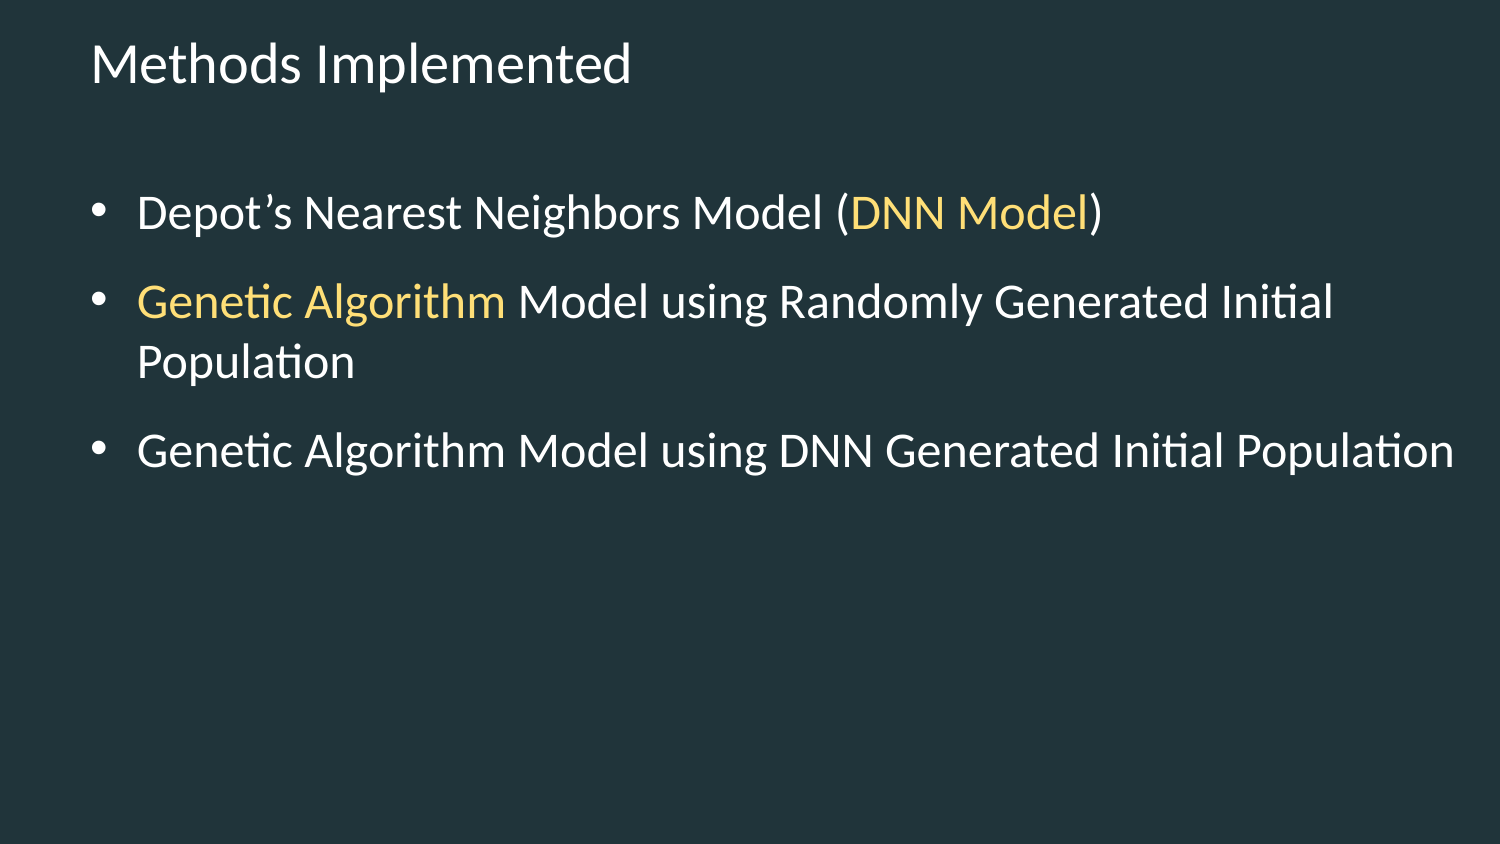

# Methods Implemented
Depot’s Nearest Neighbors Model (DNN Model)
Genetic Algorithm Model using Randomly Generated Initial Population
Genetic Algorithm Model using DNN Generated Initial Population